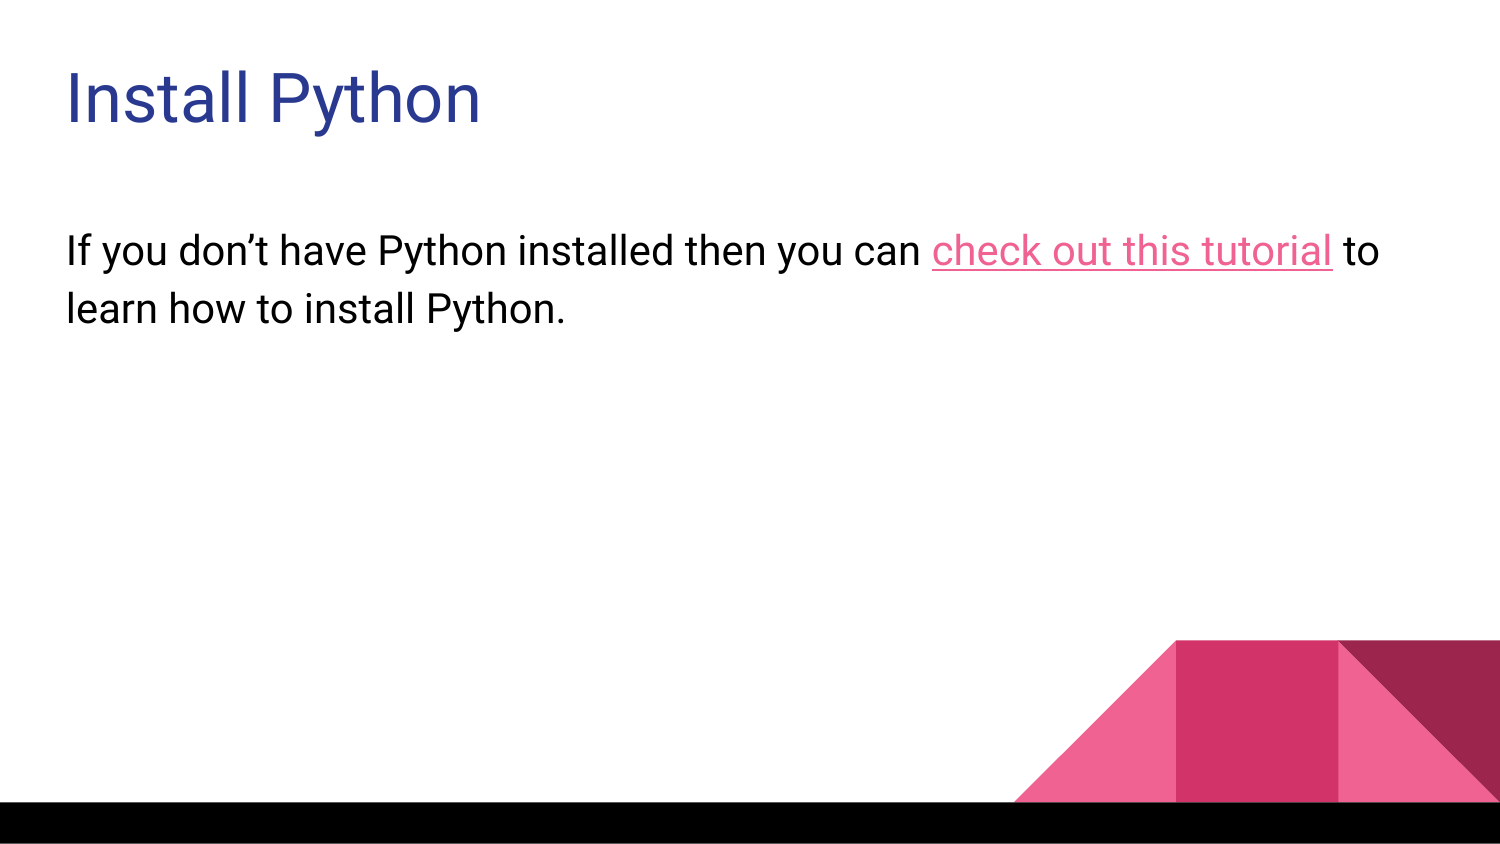

Install Python
If you don’t have Python installed then you can check out this tutorial to learn how to install Python.